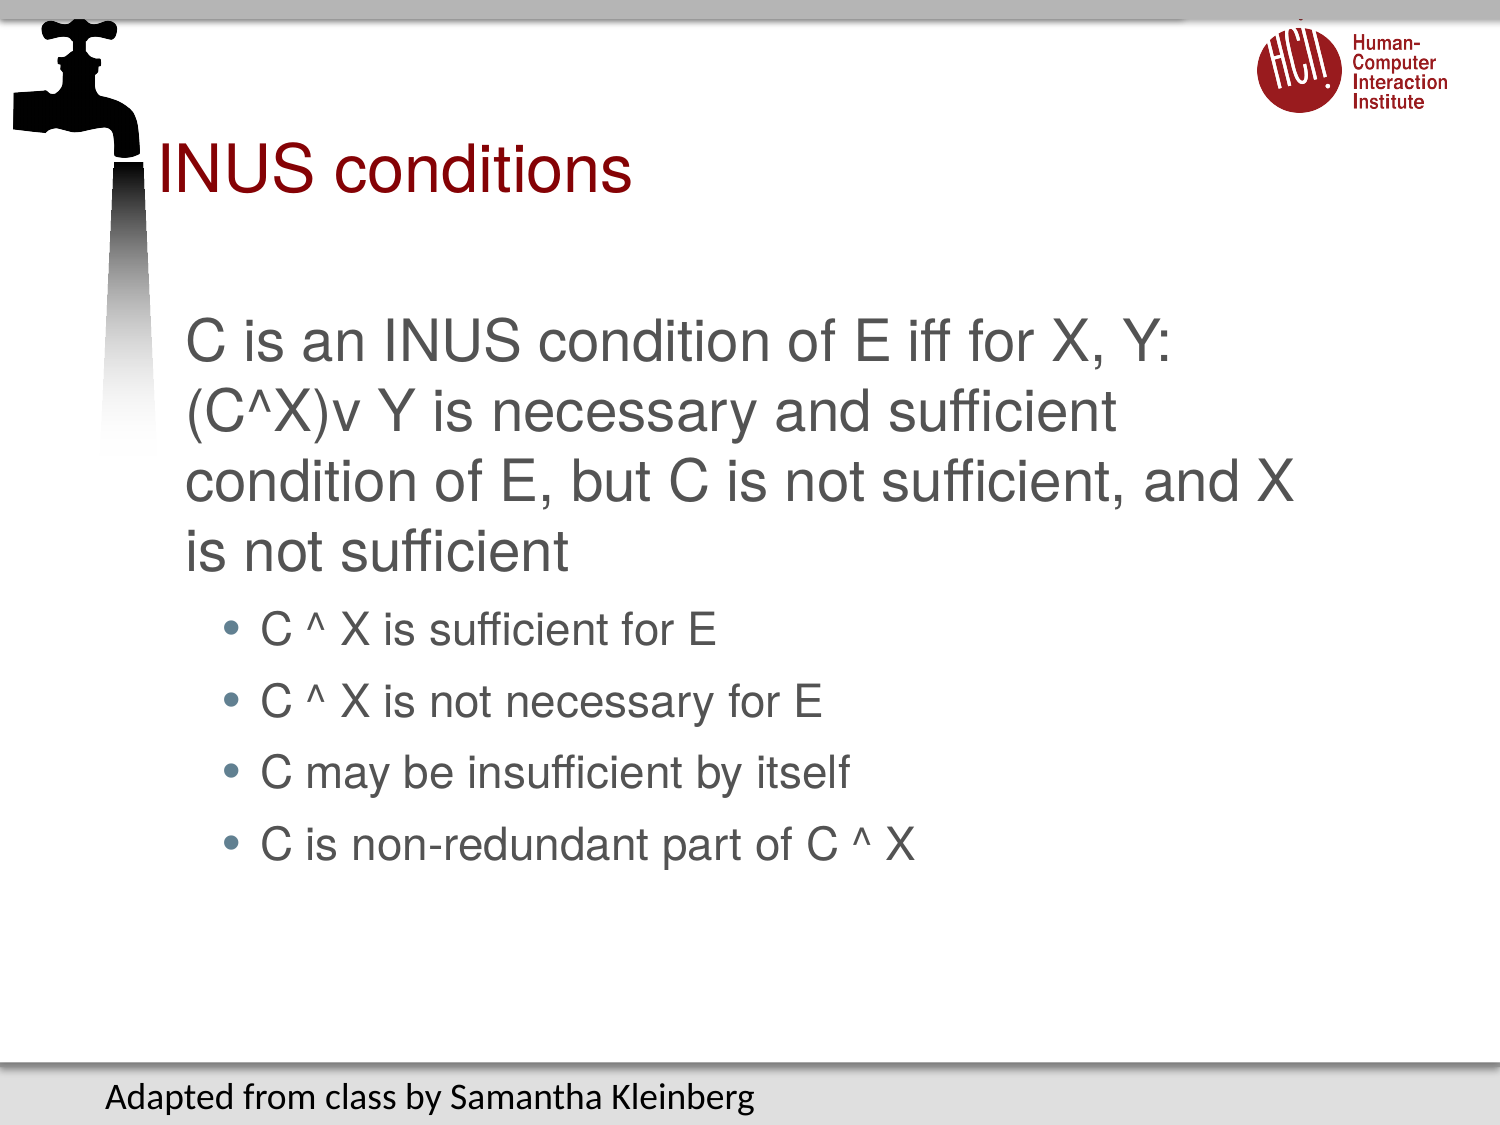

# INUS conditions
C is an INUS condition of E iff for X, Y: (C^X)v Y is necessary and sufficient condition of E, but C is not sufficient, and X is not sufficient
C ^ X is sufficient for E
C ^ X is not necessary for E
C may be insufficient by itself
C is non-redundant part of C ^ X
Adapted from class by Samantha Kleinberg